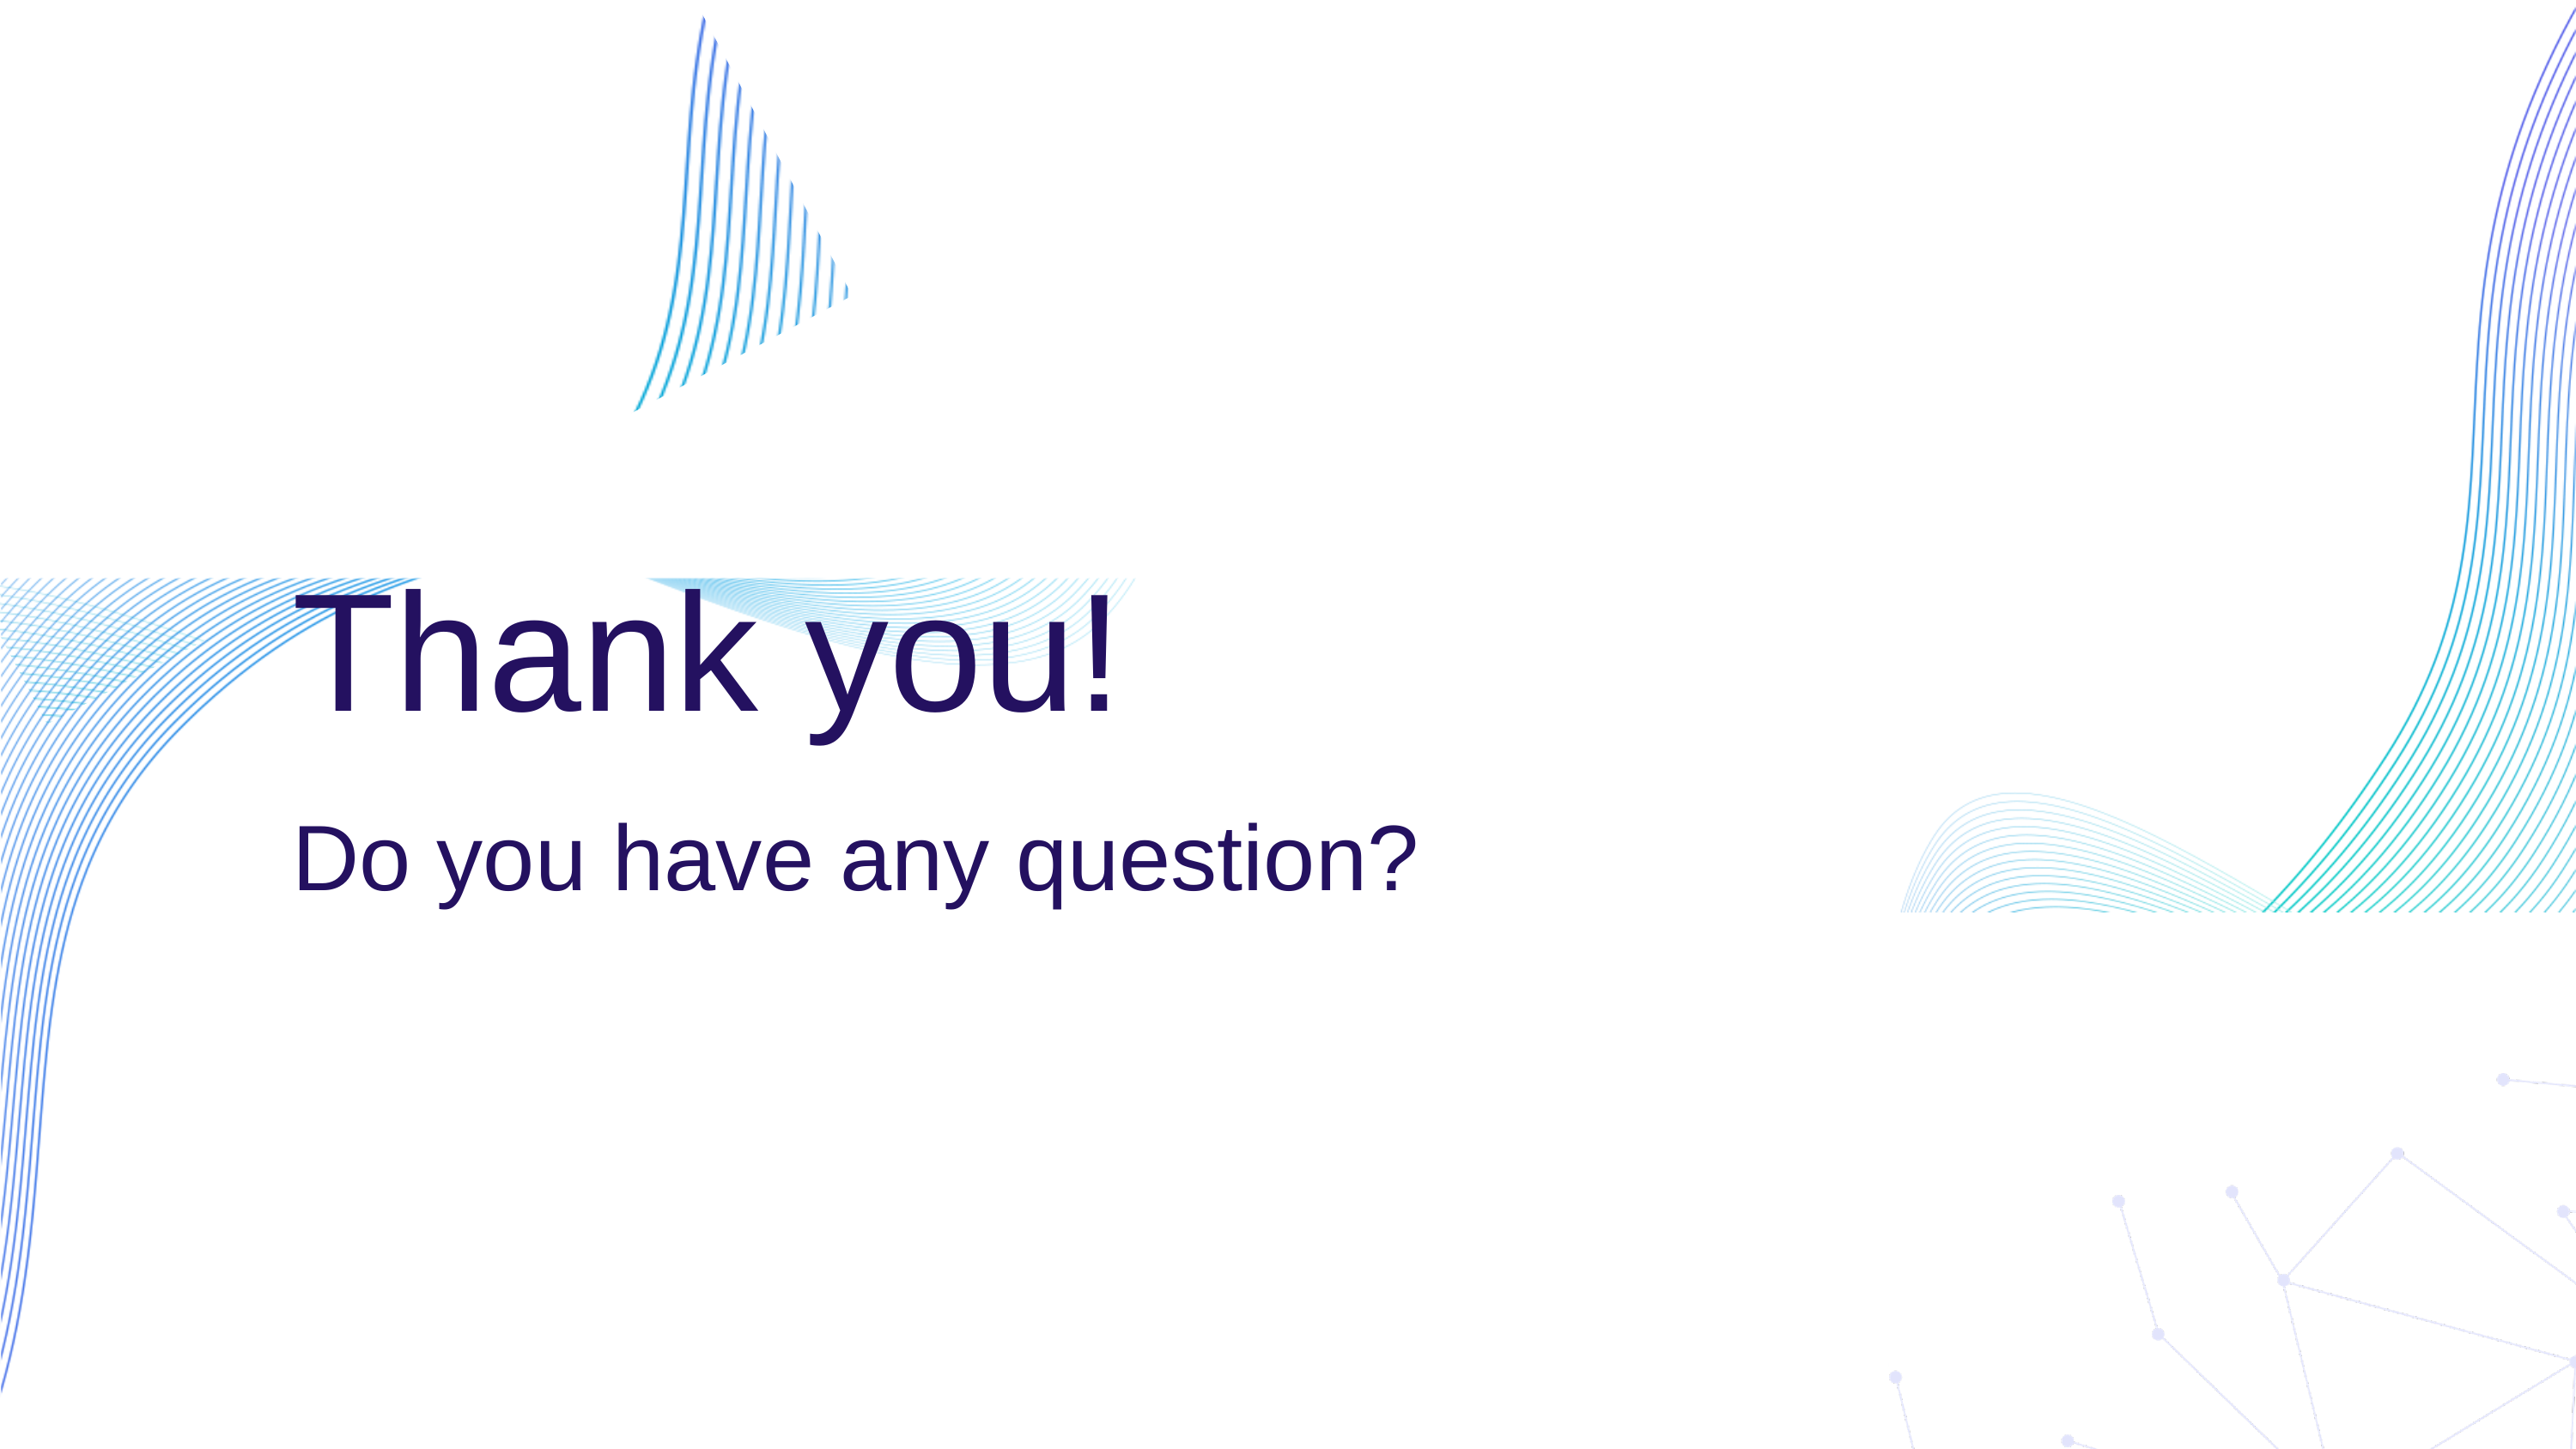

Thank you!

Do you have any question?